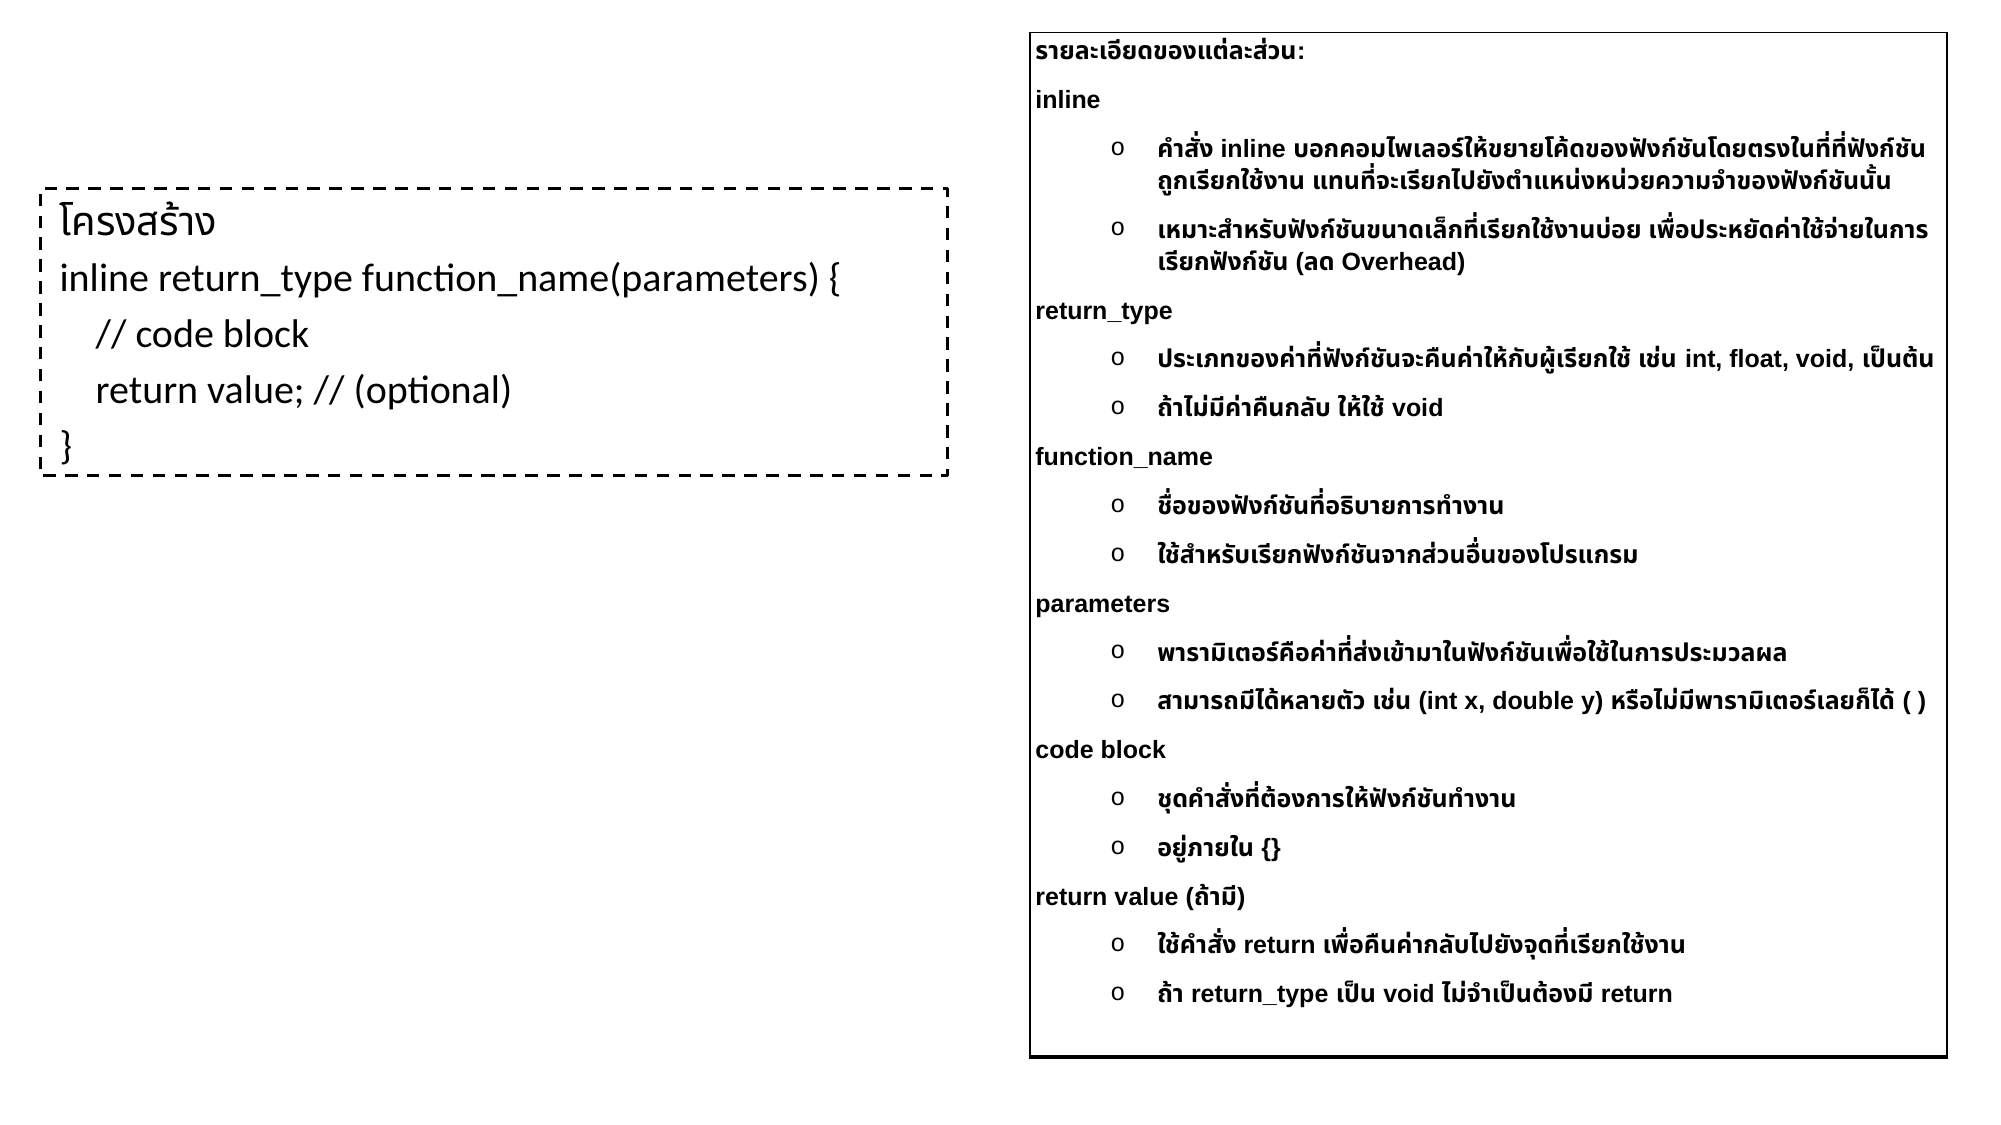

| รายละเอียดของแต่ละส่วน: inline คำสั่ง inline บอกคอมไพเลอร์ให้ขยายโค้ดของฟังก์ชันโดยตรงในที่ที่ฟังก์ชันถูกเรียกใช้งาน แทนที่จะเรียกไปยังตำแหน่งหน่วยความจำของฟังก์ชันนั้น เหมาะสำหรับฟังก์ชันขนาดเล็กที่เรียกใช้งานบ่อย เพื่อประหยัดค่าใช้จ่ายในการเรียกฟังก์ชัน (ลด Overhead) return\_type ประเภทของค่าที่ฟังก์ชันจะคืนค่าให้กับผู้เรียกใช้ เช่น int, float, void, เป็นต้น ถ้าไม่มีค่าคืนกลับ ให้ใช้ void function\_name ชื่อของฟังก์ชันที่อธิบายการทำงาน ใช้สำหรับเรียกฟังก์ชันจากส่วนอื่นของโปรแกรม parameters พารามิเตอร์คือค่าที่ส่งเข้ามาในฟังก์ชันเพื่อใช้ในการประมวลผล สามารถมีได้หลายตัว เช่น (int x, double y) หรือไม่มีพารามิเตอร์เลยก็ได้ ( ) code block ชุดคำสั่งที่ต้องการให้ฟังก์ชันทำงาน อยู่ภายใน {} return value (ถ้ามี) ใช้คำสั่ง return เพื่อคืนค่ากลับไปยังจุดที่เรียกใช้งาน ถ้า return\_type เป็น void ไม่จำเป็นต้องมี return |
| --- |
โครงสร้าง
inline return_type function_name(parameters) {
    // code block
    return value; // (optional)
}